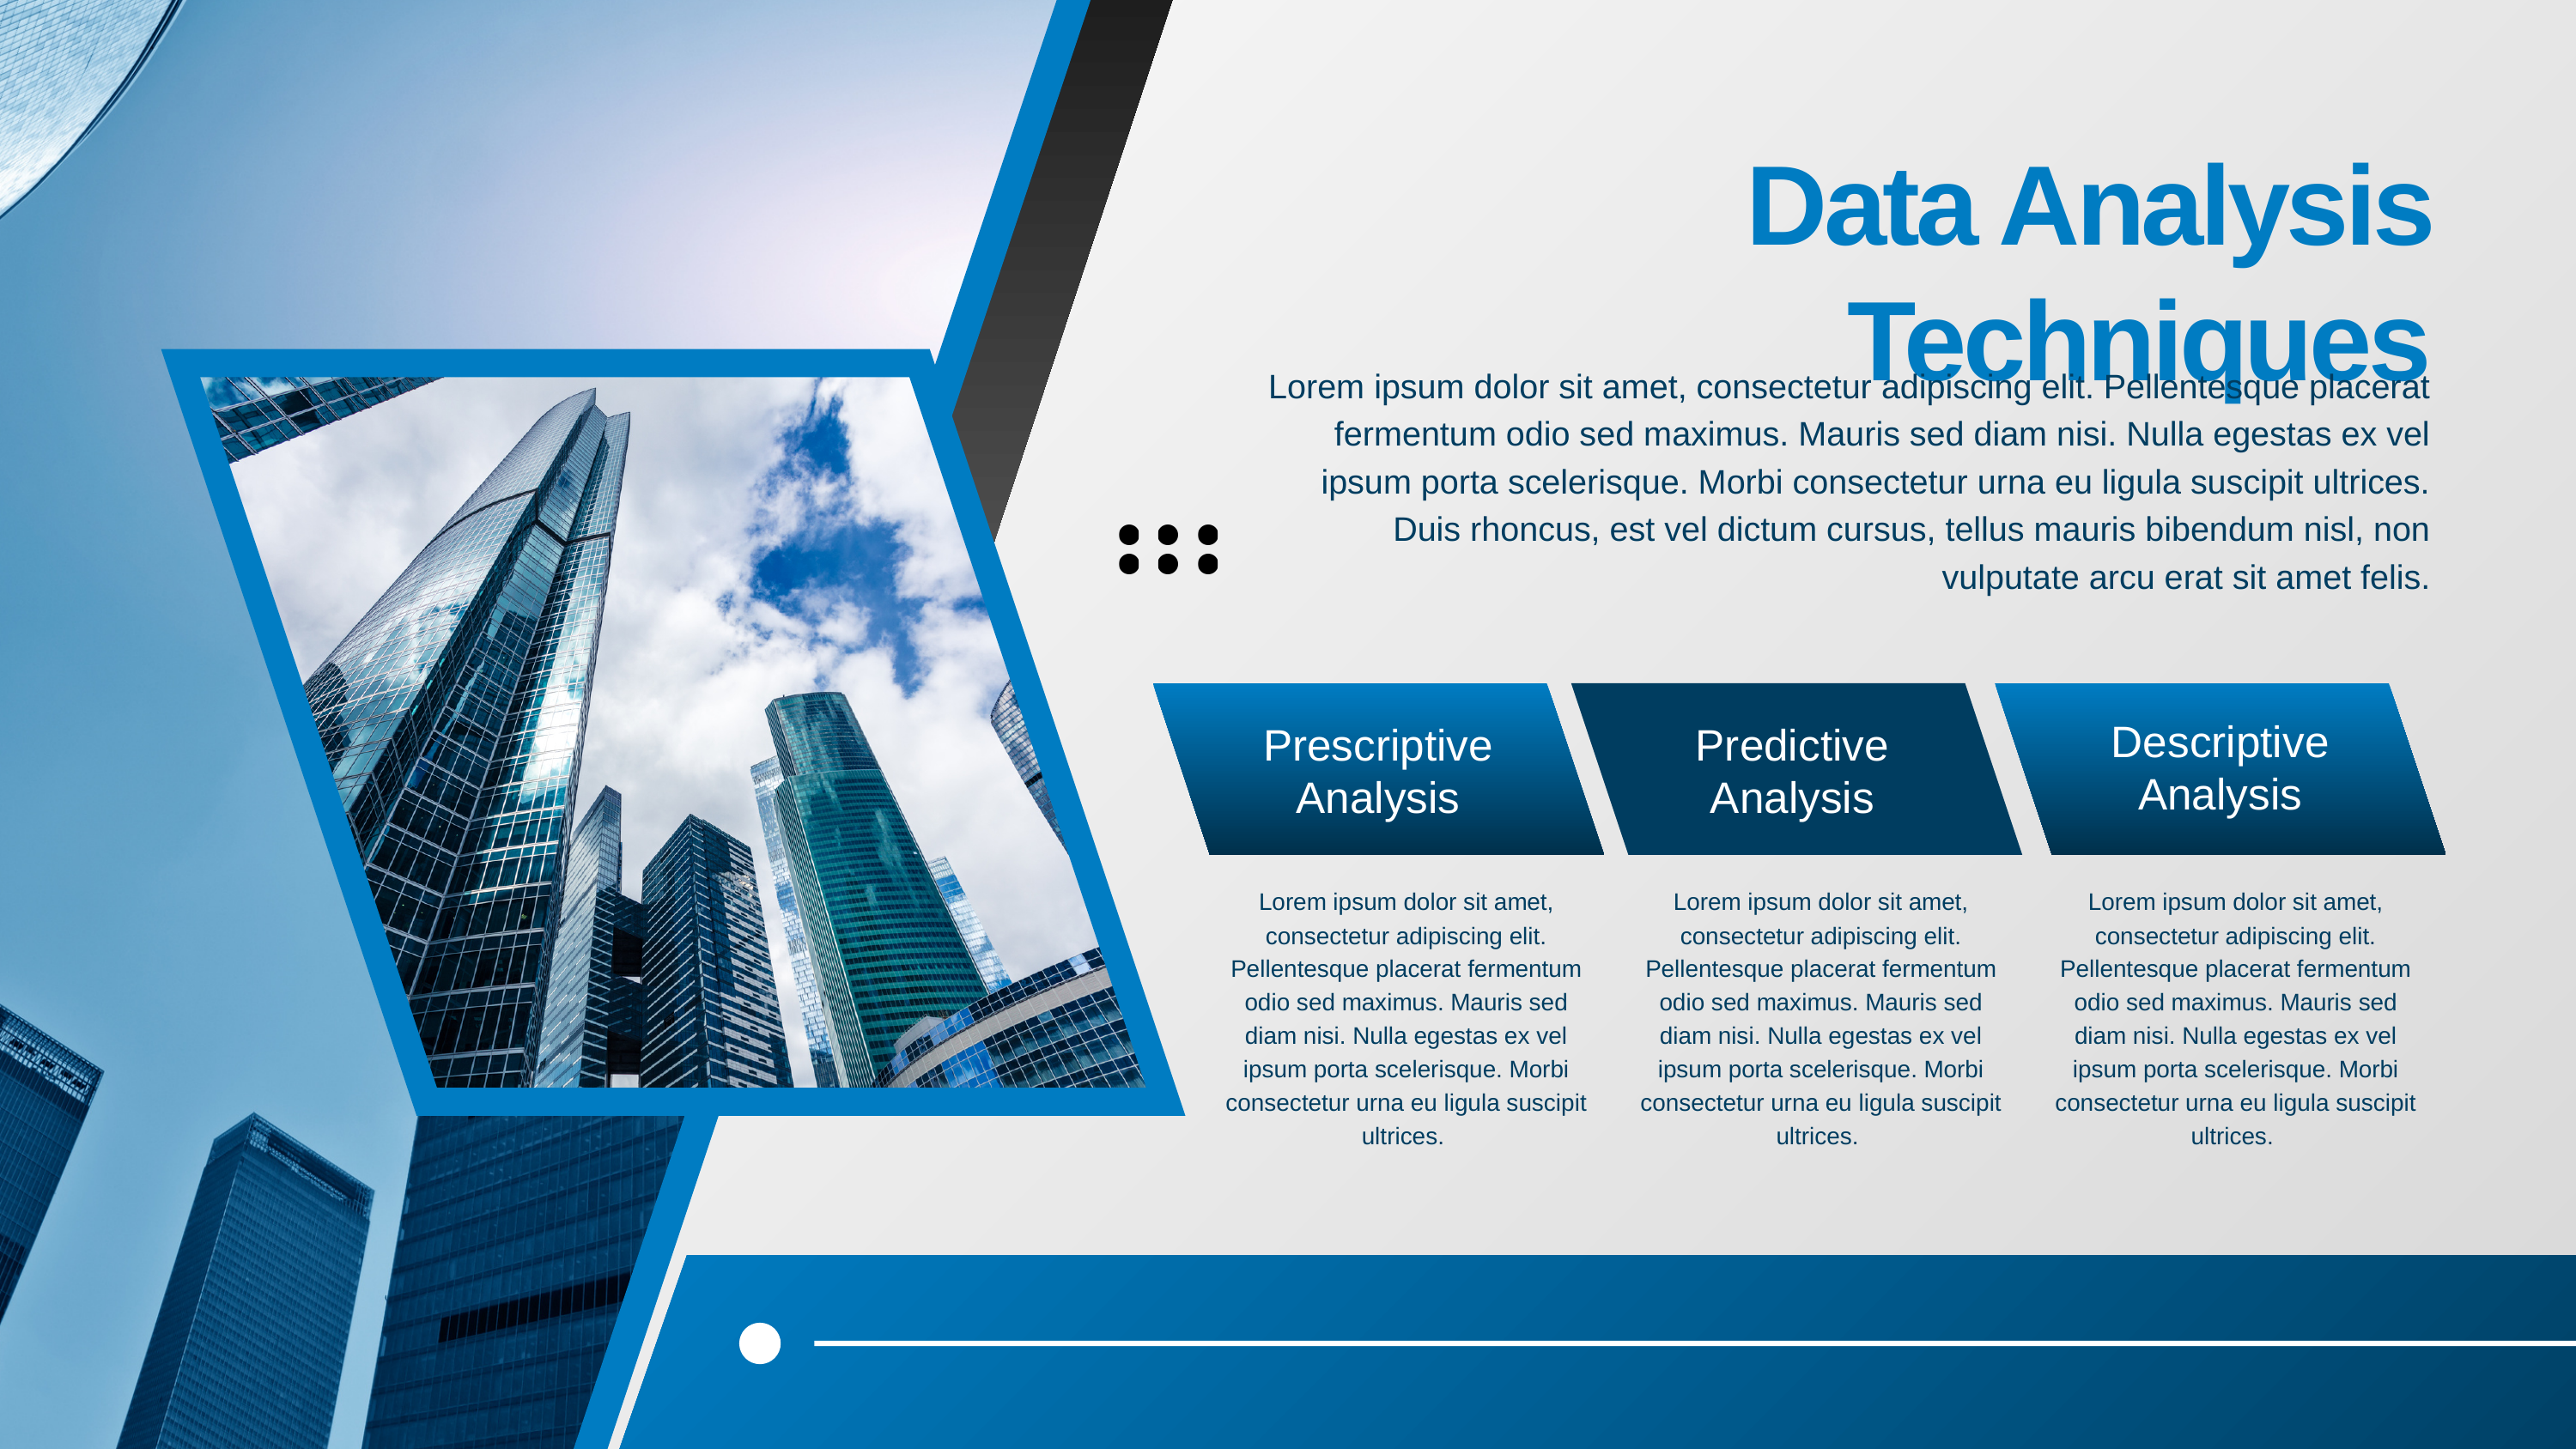

Data Analysis Techniques
Lorem ipsum dolor sit amet, consectetur adipiscing elit. Pellentesque placerat fermentum odio sed maximus. Mauris sed diam nisi. Nulla egestas ex vel ipsum porta scelerisque. Morbi consectetur urna eu ligula suscipit ultrices. Duis rhoncus, est vel dictum cursus, tellus mauris bibendum nisl, non vulputate arcu erat sit amet felis.

Descriptive Analysis
Prescriptive Analysis
Predictive Analysis
Lorem ipsum dolor sit amet, consectetur adipiscing elit. Pellentesque placerat fermentum odio sed maximus. Mauris sed diam nisi. Nulla egestas ex vel ipsum porta scelerisque. Morbi consectetur urna eu ligula suscipit ultrices.
Lorem ipsum dolor sit amet, consectetur adipiscing elit. Pellentesque placerat fermentum odio sed maximus. Mauris sed diam nisi. Nulla egestas ex vel ipsum porta scelerisque. Morbi consectetur urna eu ligula suscipit ultrices.
Lorem ipsum dolor sit amet, consectetur adipiscing elit. Pellentesque placerat fermentum odio sed maximus. Mauris sed diam nisi. Nulla egestas ex vel ipsum porta scelerisque. Morbi consectetur urna eu ligula suscipit ultrices.